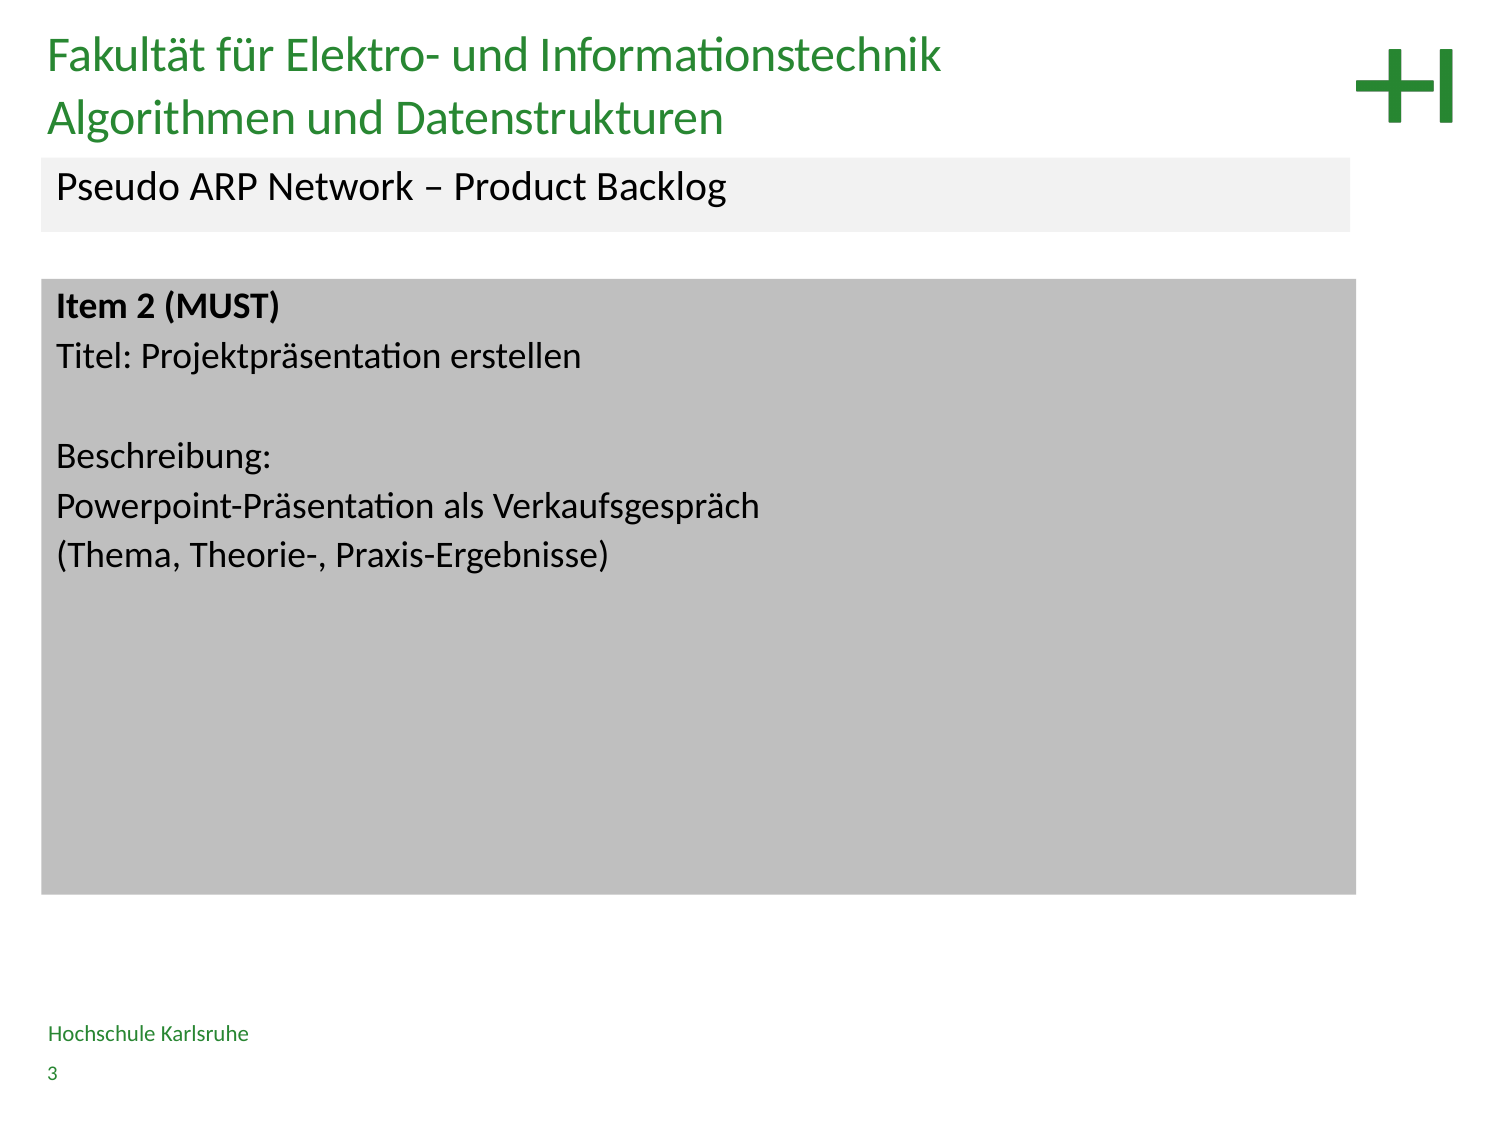

Fakultät für Elektro- und Informationstechnik
Algorithmen und Datenstrukturen
Pseudo ARP Network – Product Backlog
Item 2 (MUST)
Titel: Projektpräsentation erstellen

Beschreibung:
Powerpoint-Präsentation als Verkaufsgespräch
(Thema, Theorie-, Praxis-Ergebnisse)

Hochschule Karlsruhe
3